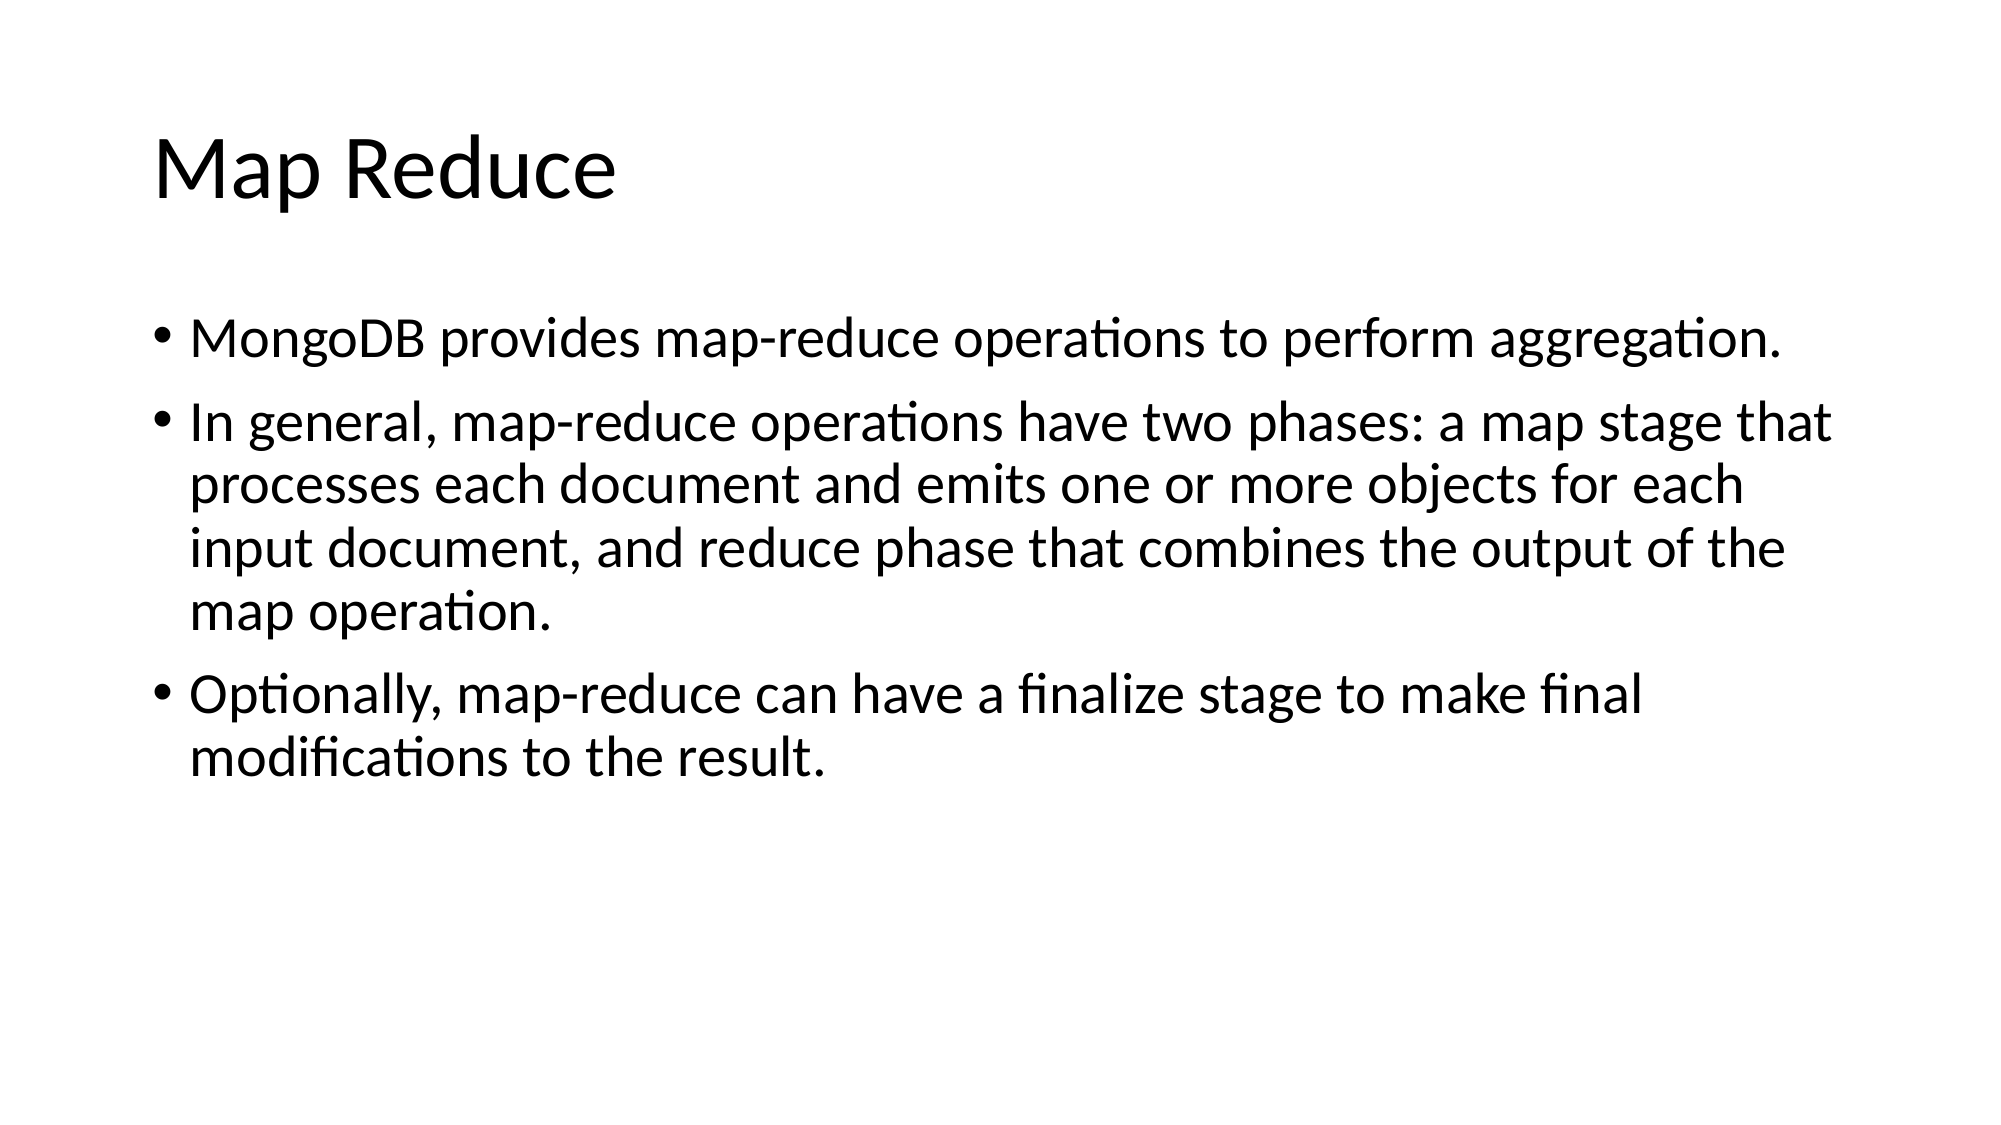

# Map Reduce
MongoDB provides map-reduce operations to perform aggregation.
In general, map-reduce operations have two phases: a map stage that processes each document and emits one or more objects for each input document, and reduce phase that combines the output of the map operation.
Optionally, map-reduce can have a finalize stage to make final modifications to the result.